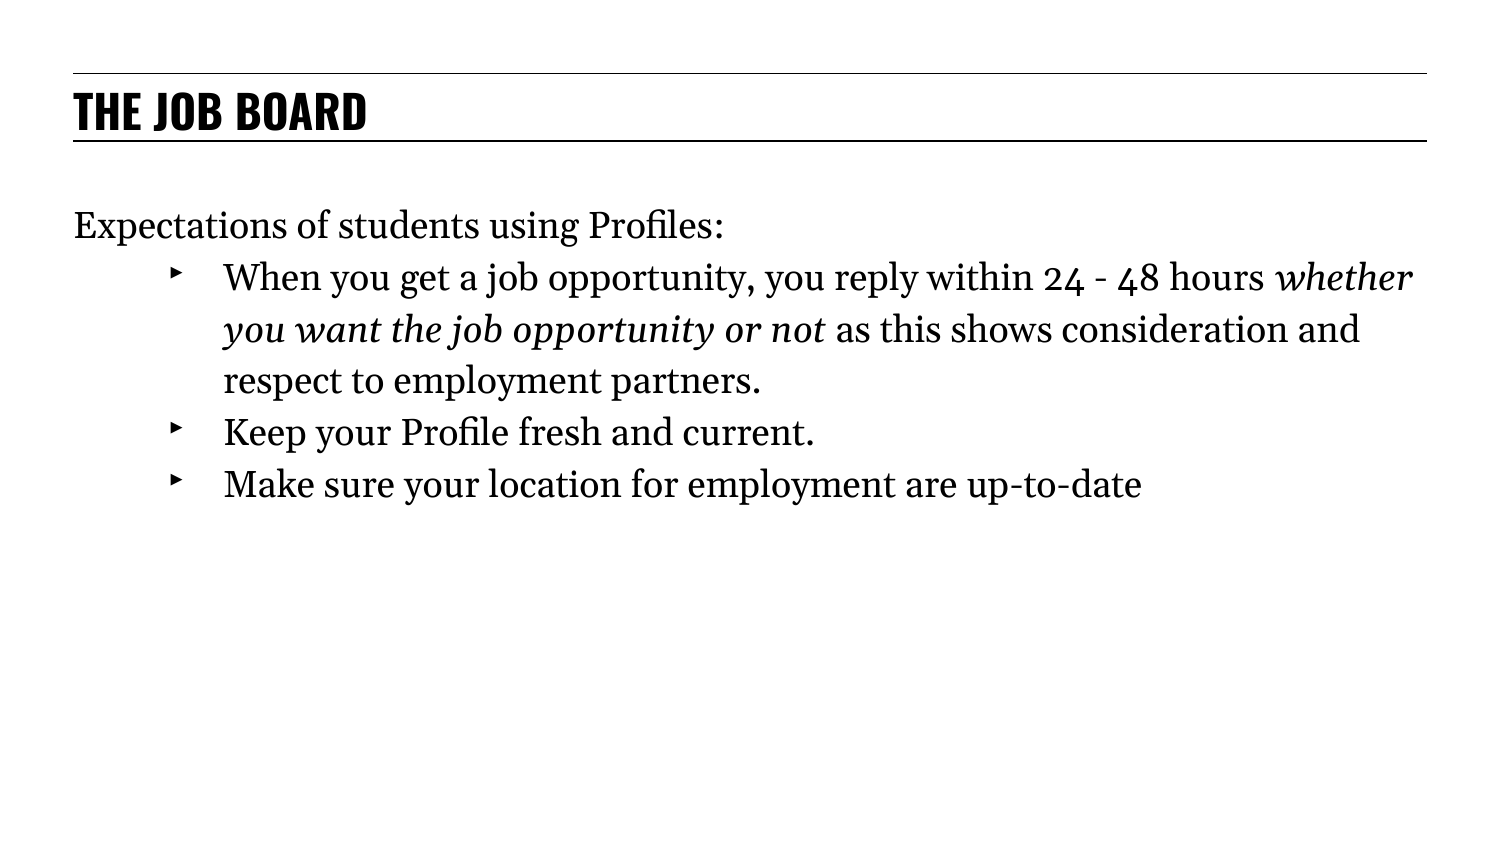

THE JOB BOARD

Expectations of students using Profiles:
When you get a job opportunity, you reply within 24 - 48 hours whether you want the job opportunity or not as this shows consideration and respect to employment partners.
Keep your Profile fresh and current.
Make sure your location for employment are up-to-date